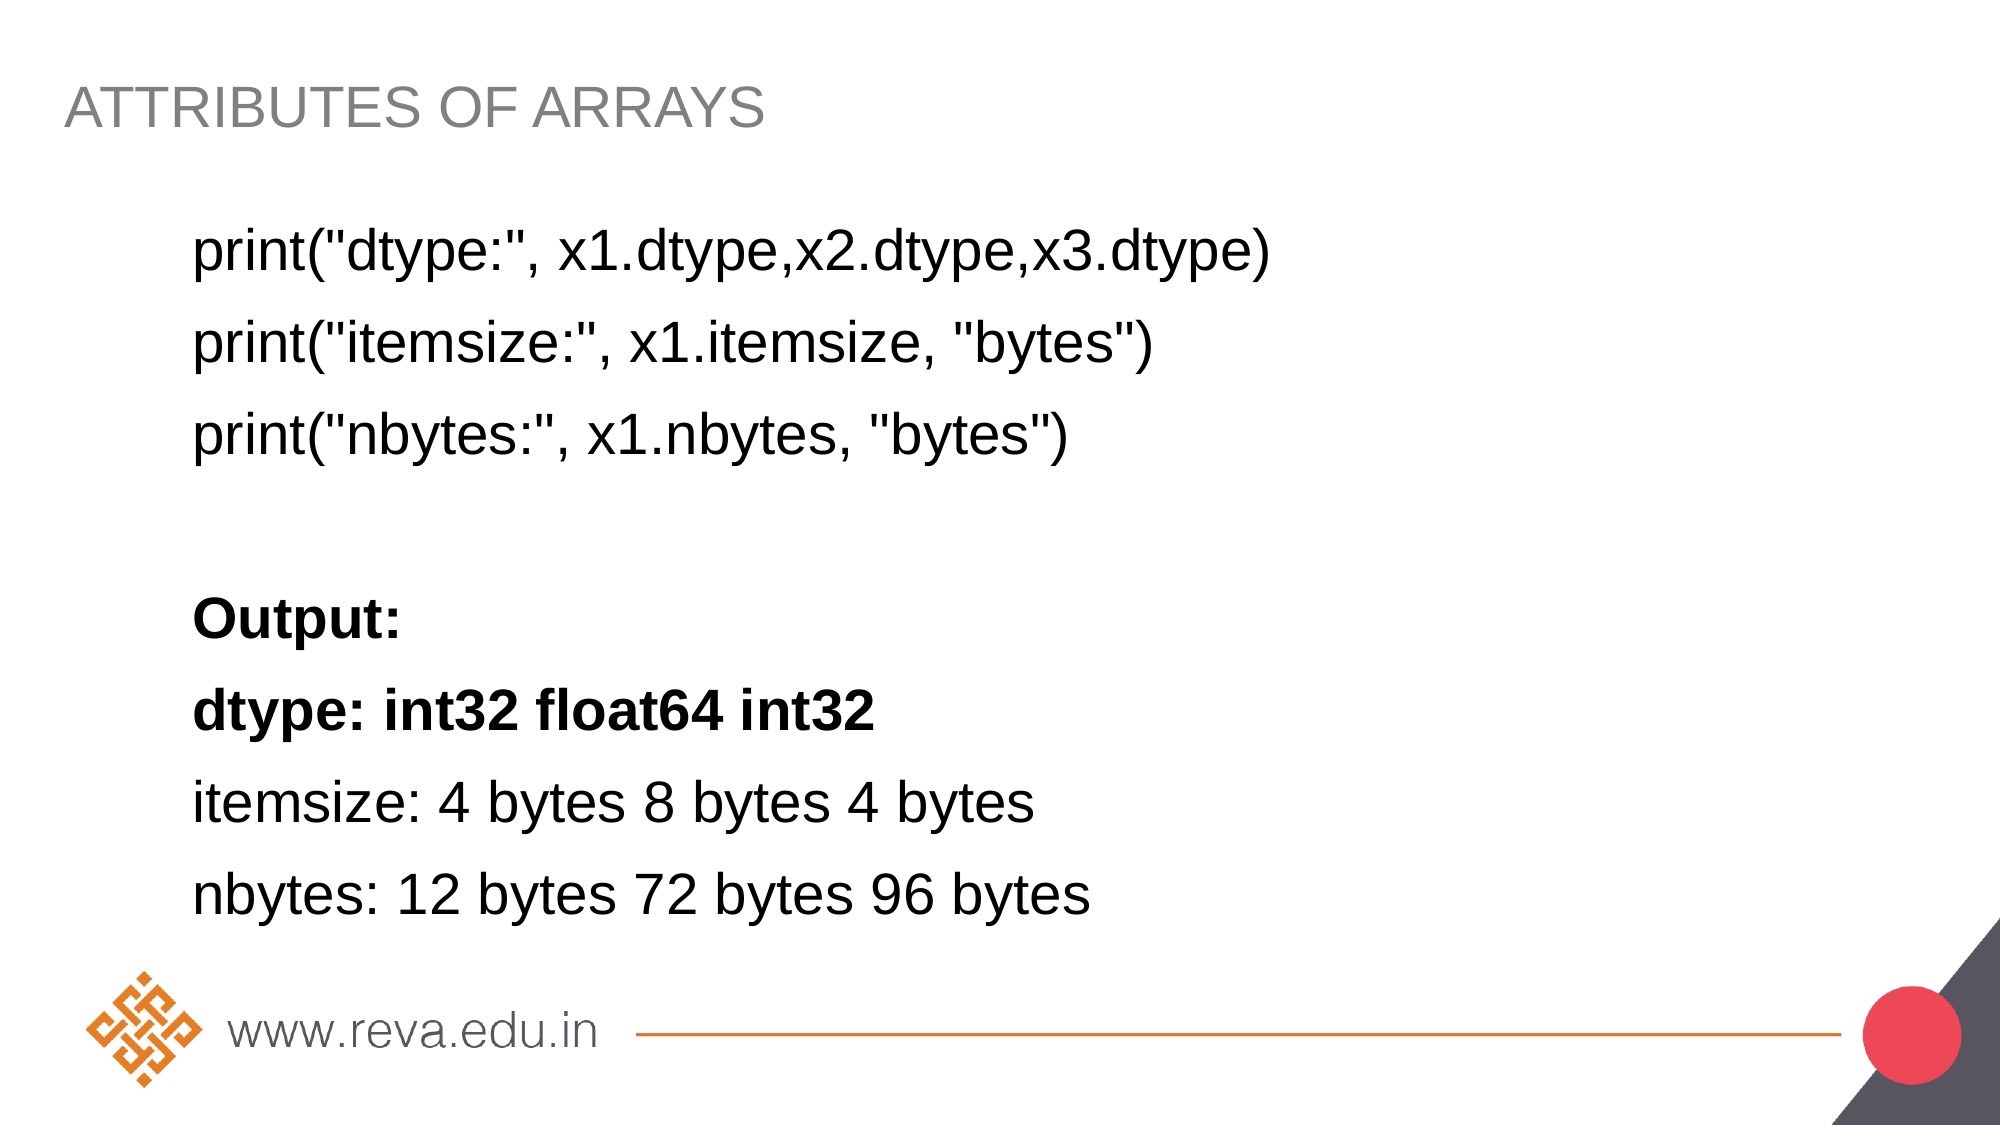

# Attributes of arrays
print("dtype:", x1.dtype,x2.dtype,x3.dtype)
print("itemsize:", x1.itemsize, "bytes")
print("nbytes:", x1.nbytes, "bytes")

Output:
dtype: int32 float64 int32
itemsize: 4 bytes 8 bytes 4 bytes
nbytes: 12 bytes 72 bytes 96 bytes